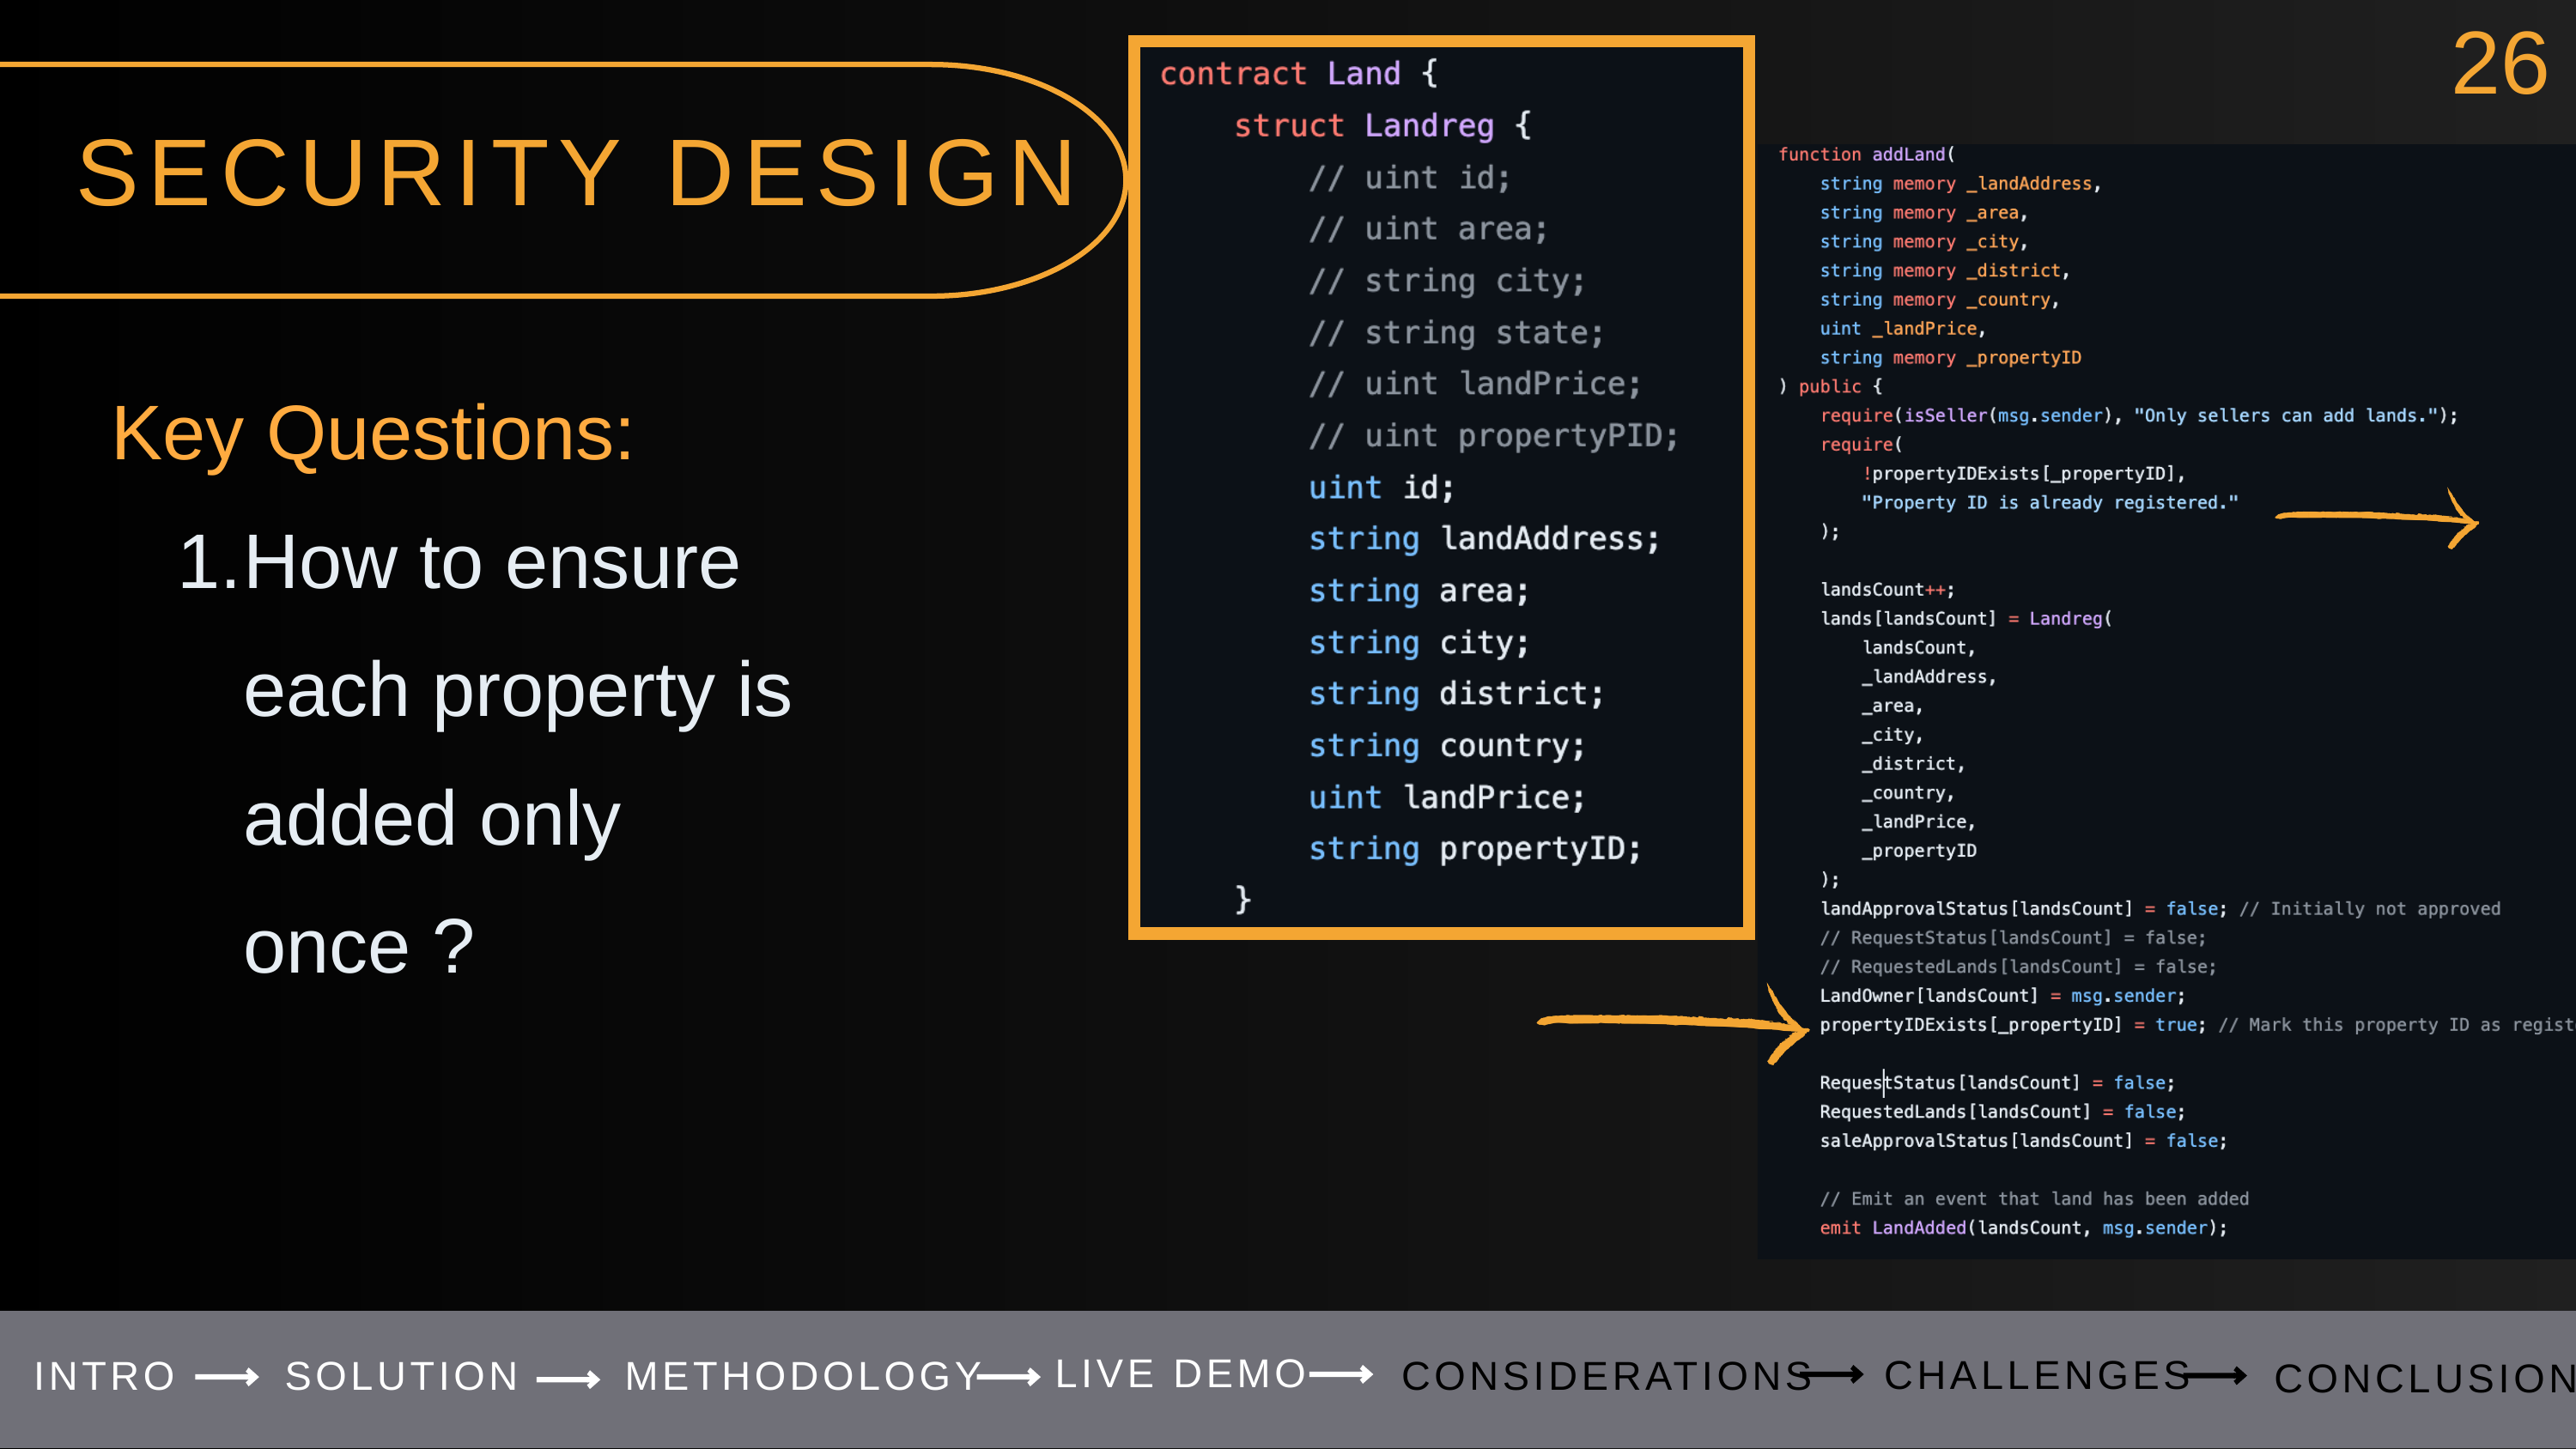

26

SECURITY DESIGN

Key Questions:
How to ensure each property is added only once ?

LIVE DEMO
CHALLENGES
INTRO
SOLUTION
METHODOLOGY
CONSIDERATIONS
CONCLUSION